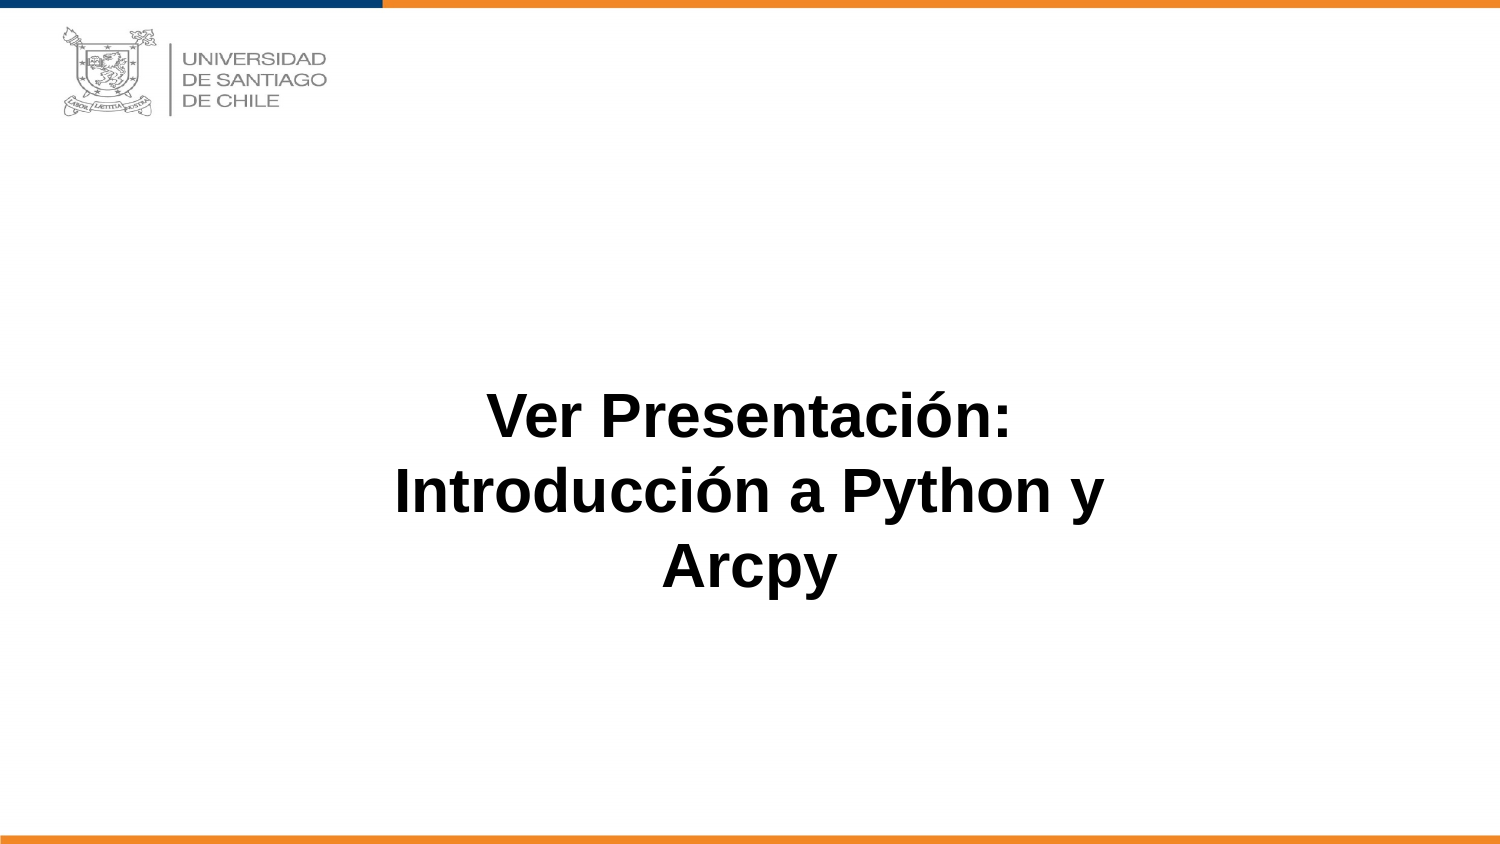

Ver Presentación:
Introducción a Python y Arcpy